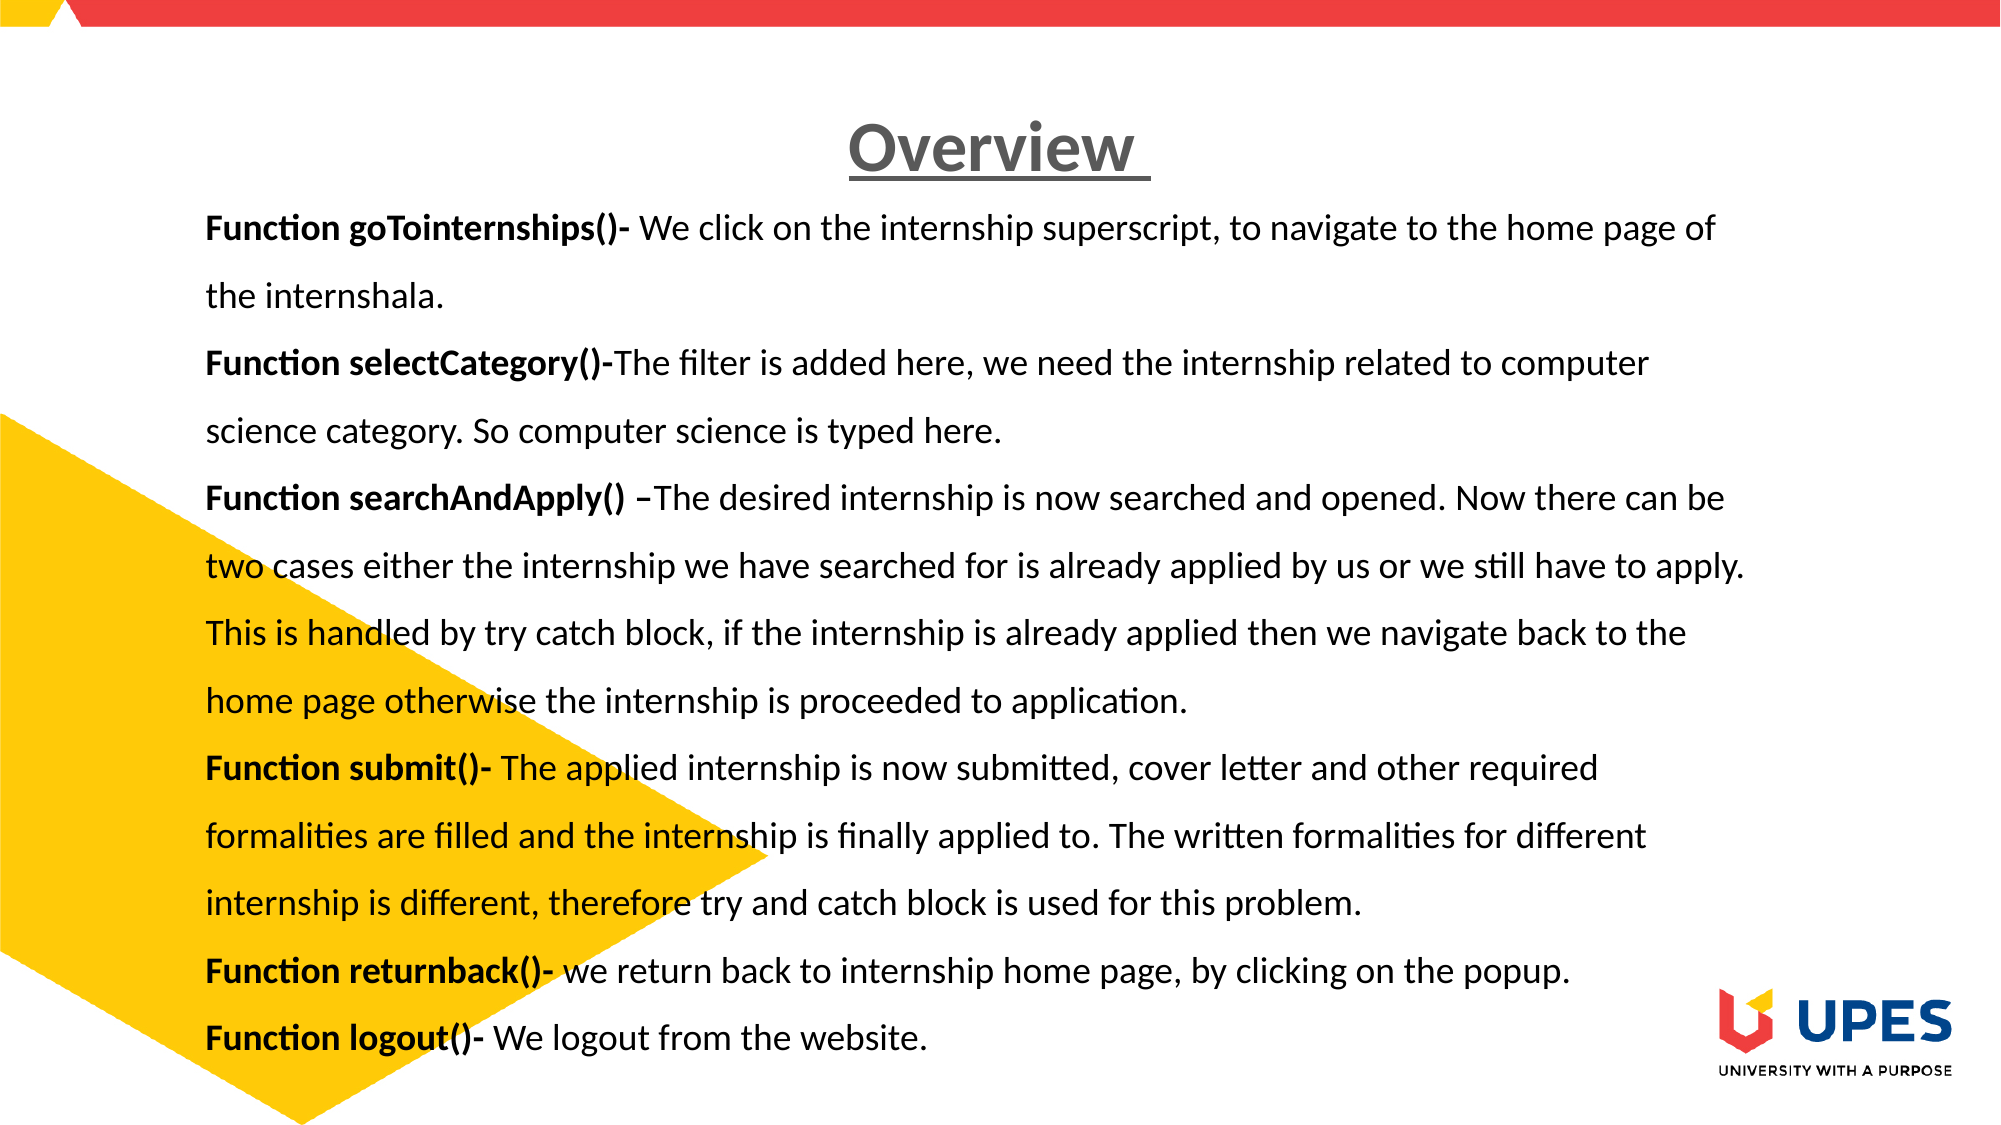

# Overview
Function goTointernships()- We click on the internship superscript, to navigate to the home page of the internshala.
Function selectCategory()-The filter is added here, we need the internship related to computer science category. So computer science is typed here.
Function searchAndApply() –The desired internship is now searched and opened. Now there can be two cases either the internship we have searched for is already applied by us or we still have to apply.
This is handled by try catch block, if the internship is already applied then we navigate back to the home page otherwise the internship is proceeded to application.
Function submit()- The applied internship is now submitted, cover letter and other required formalities are filled and the internship is finally applied to. The written formalities for different internship is different, therefore try and catch block is used for this problem.
Function returnback()- we return back to internship home page, by clicking on the popup.
Function logout()- We logout from the website.